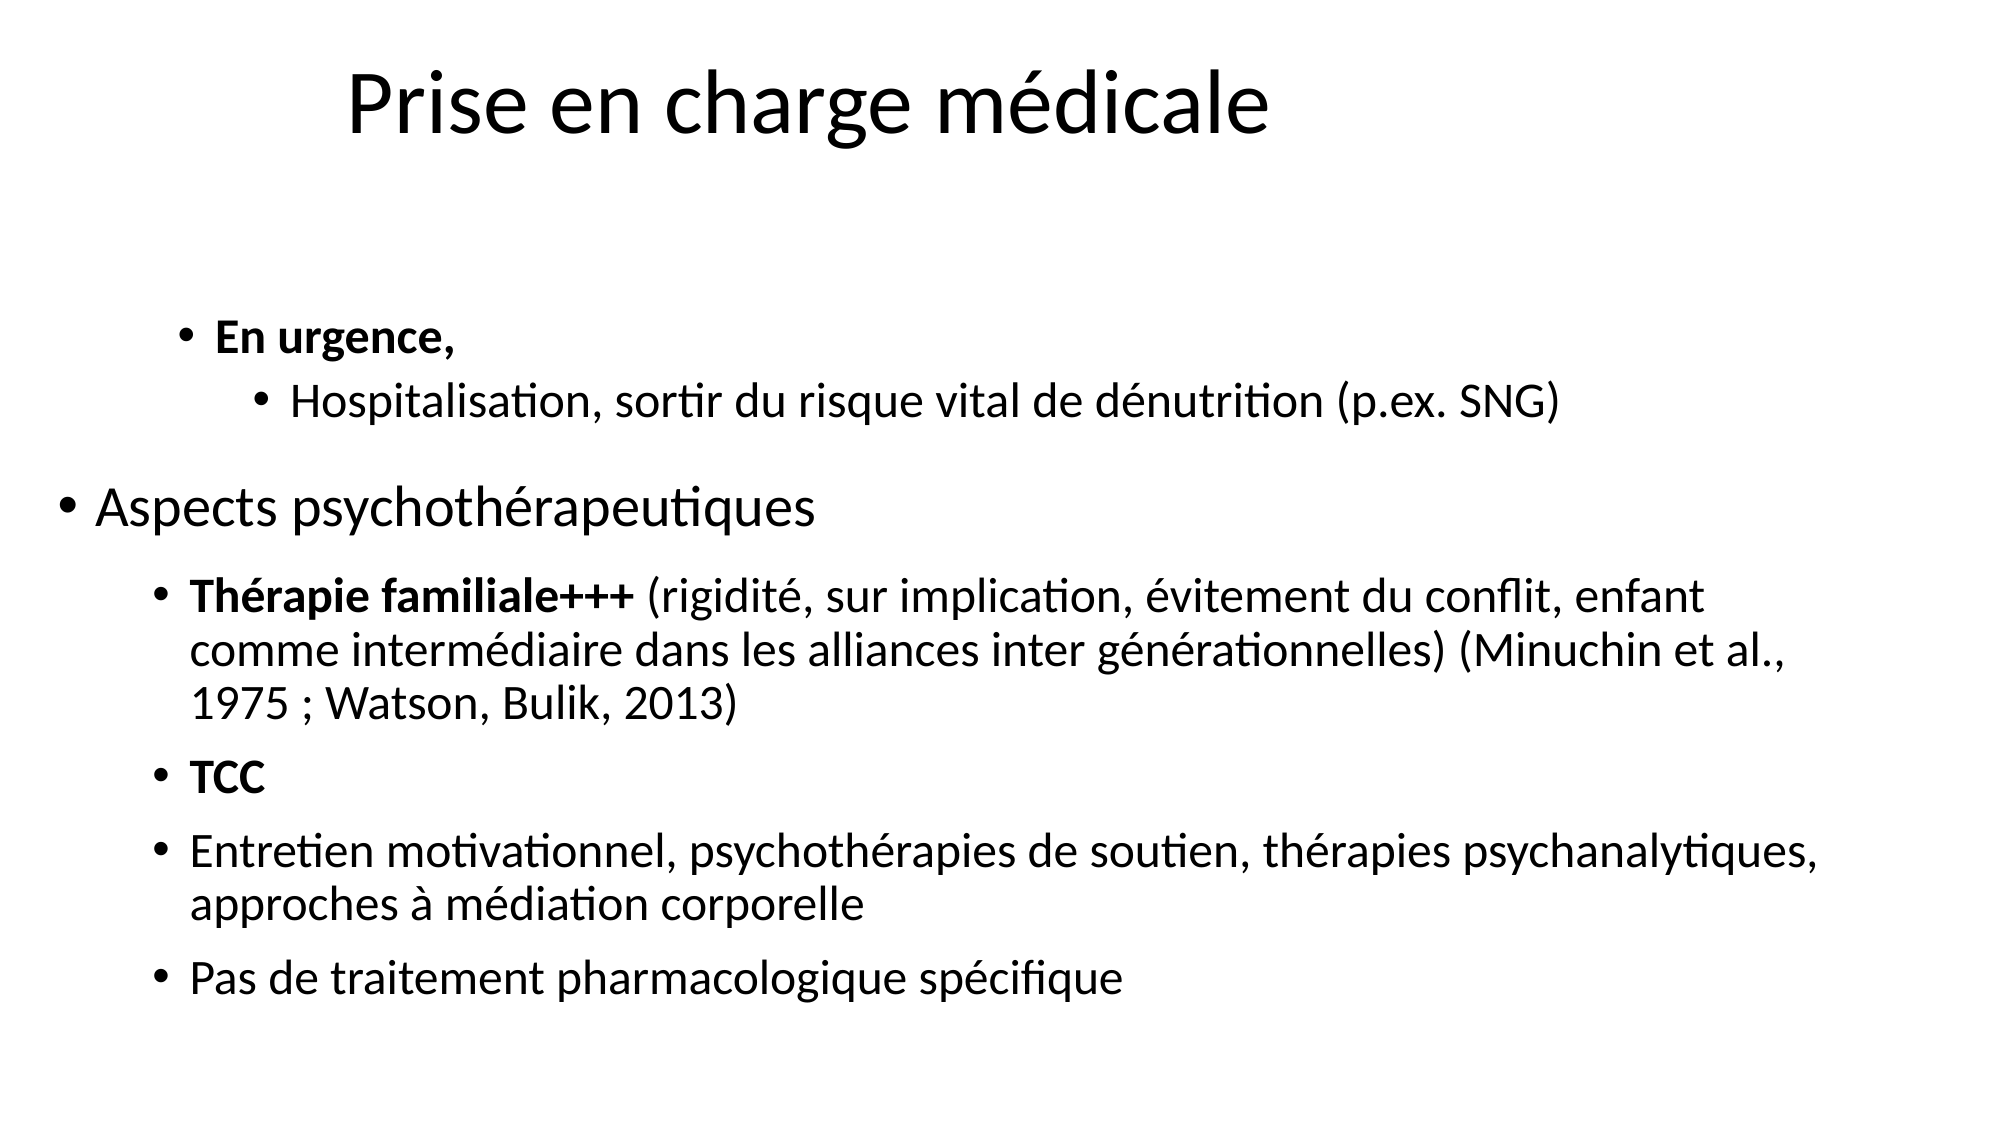

# Prise en charge médicale
En urgence,
Hospitalisation, sortir du risque vital de dénutrition (p.ex. SNG)
Aspects psychothérapeutiques
Thérapie familiale+++ (rigidité, sur implication, évitement du conflit, enfant comme intermédiaire dans les alliances inter générationnelles) (Minuchin et al., 1975 ; Watson, Bulik, 2013)
TCC
Entretien motivationnel, psychothérapies de soutien, thérapies psychanalytiques, approches à médiation corporelle
Pas de traitement pharmacologique spécifique